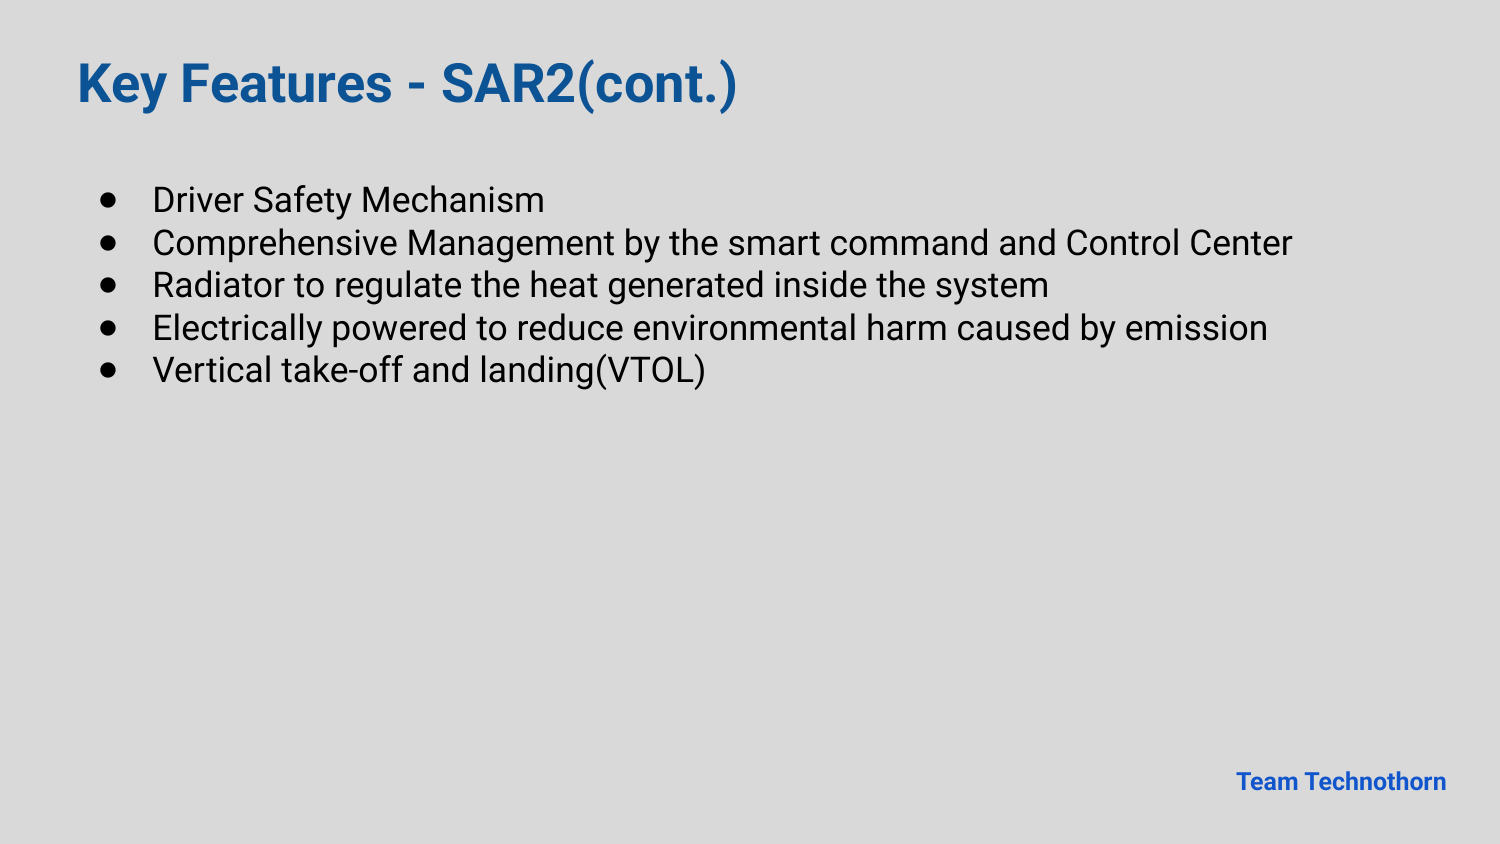

Key Features - SAR2(cont.)
Driver Safety Mechanism
Comprehensive Management by the smart command and Control Center
Radiator to regulate the heat generated inside the system
Electrically powered to reduce environmental harm caused by emission
Vertical take-off and landing(VTOL)

Team Technothorn